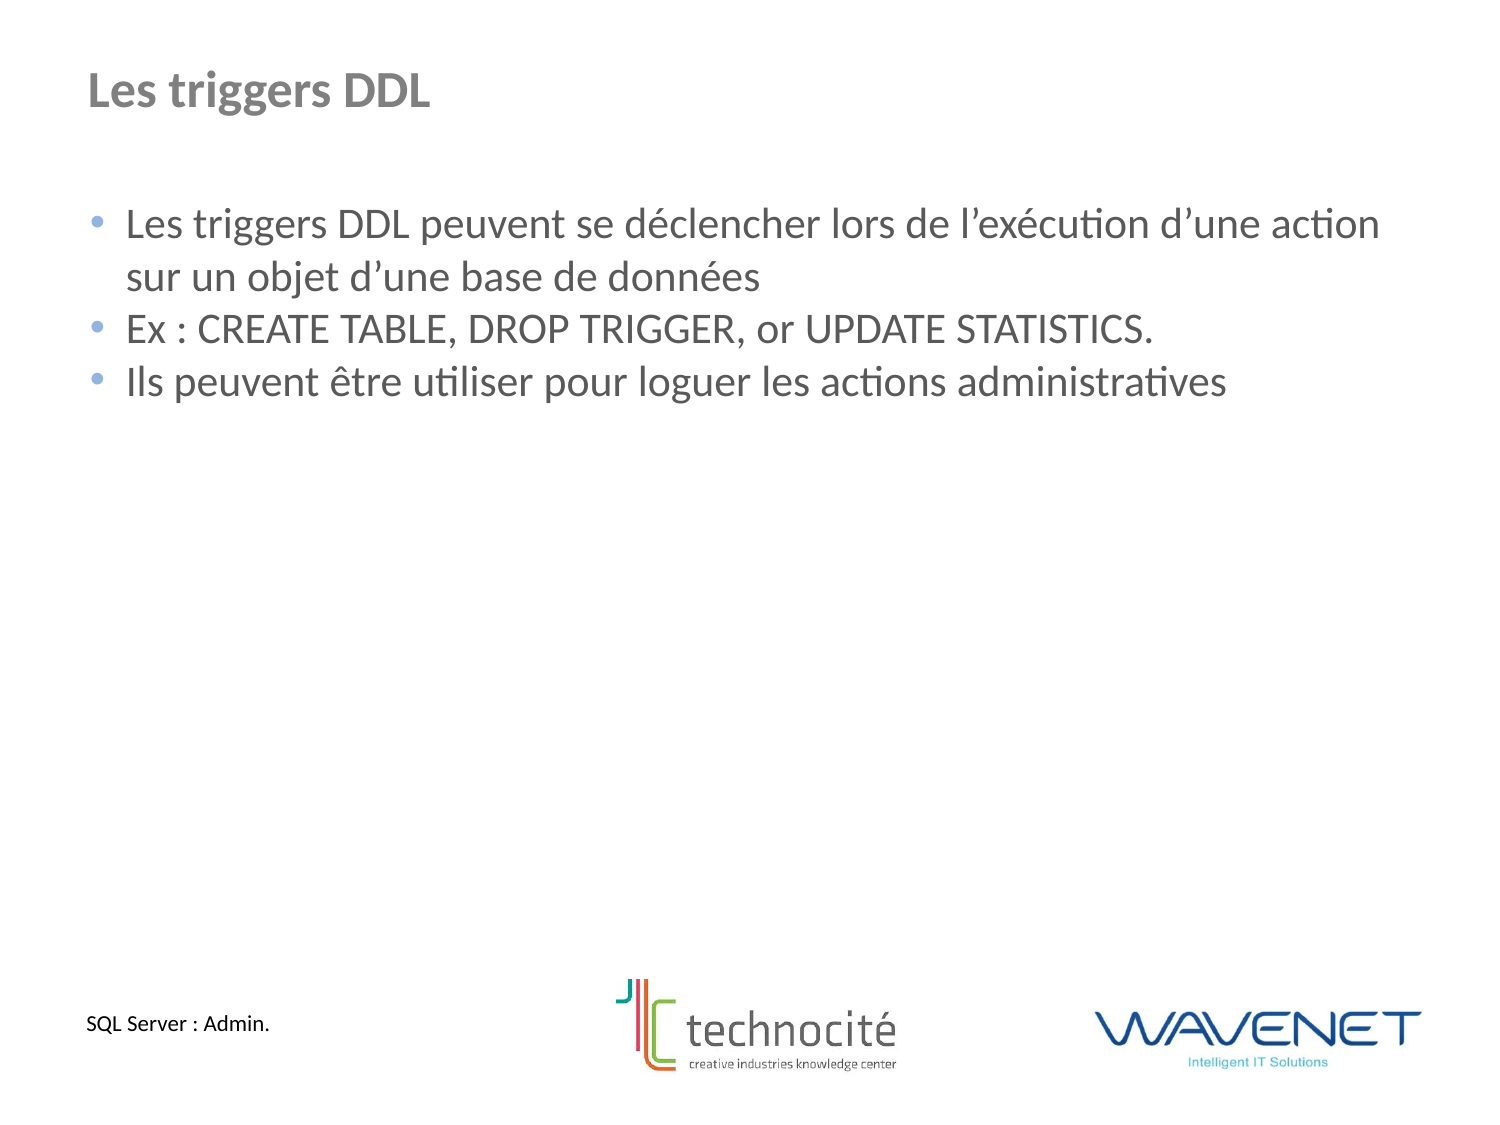

Les triggers DDL
Les triggers DDL peuvent se déclencher lors de l’exécution d’une action sur un objet d’une base de données
Ex : CREATE TABLE, DROP TRIGGER, or UPDATE STATISTICS.
Ils peuvent être utiliser pour loguer les actions administratives
SQL Server : Admin.